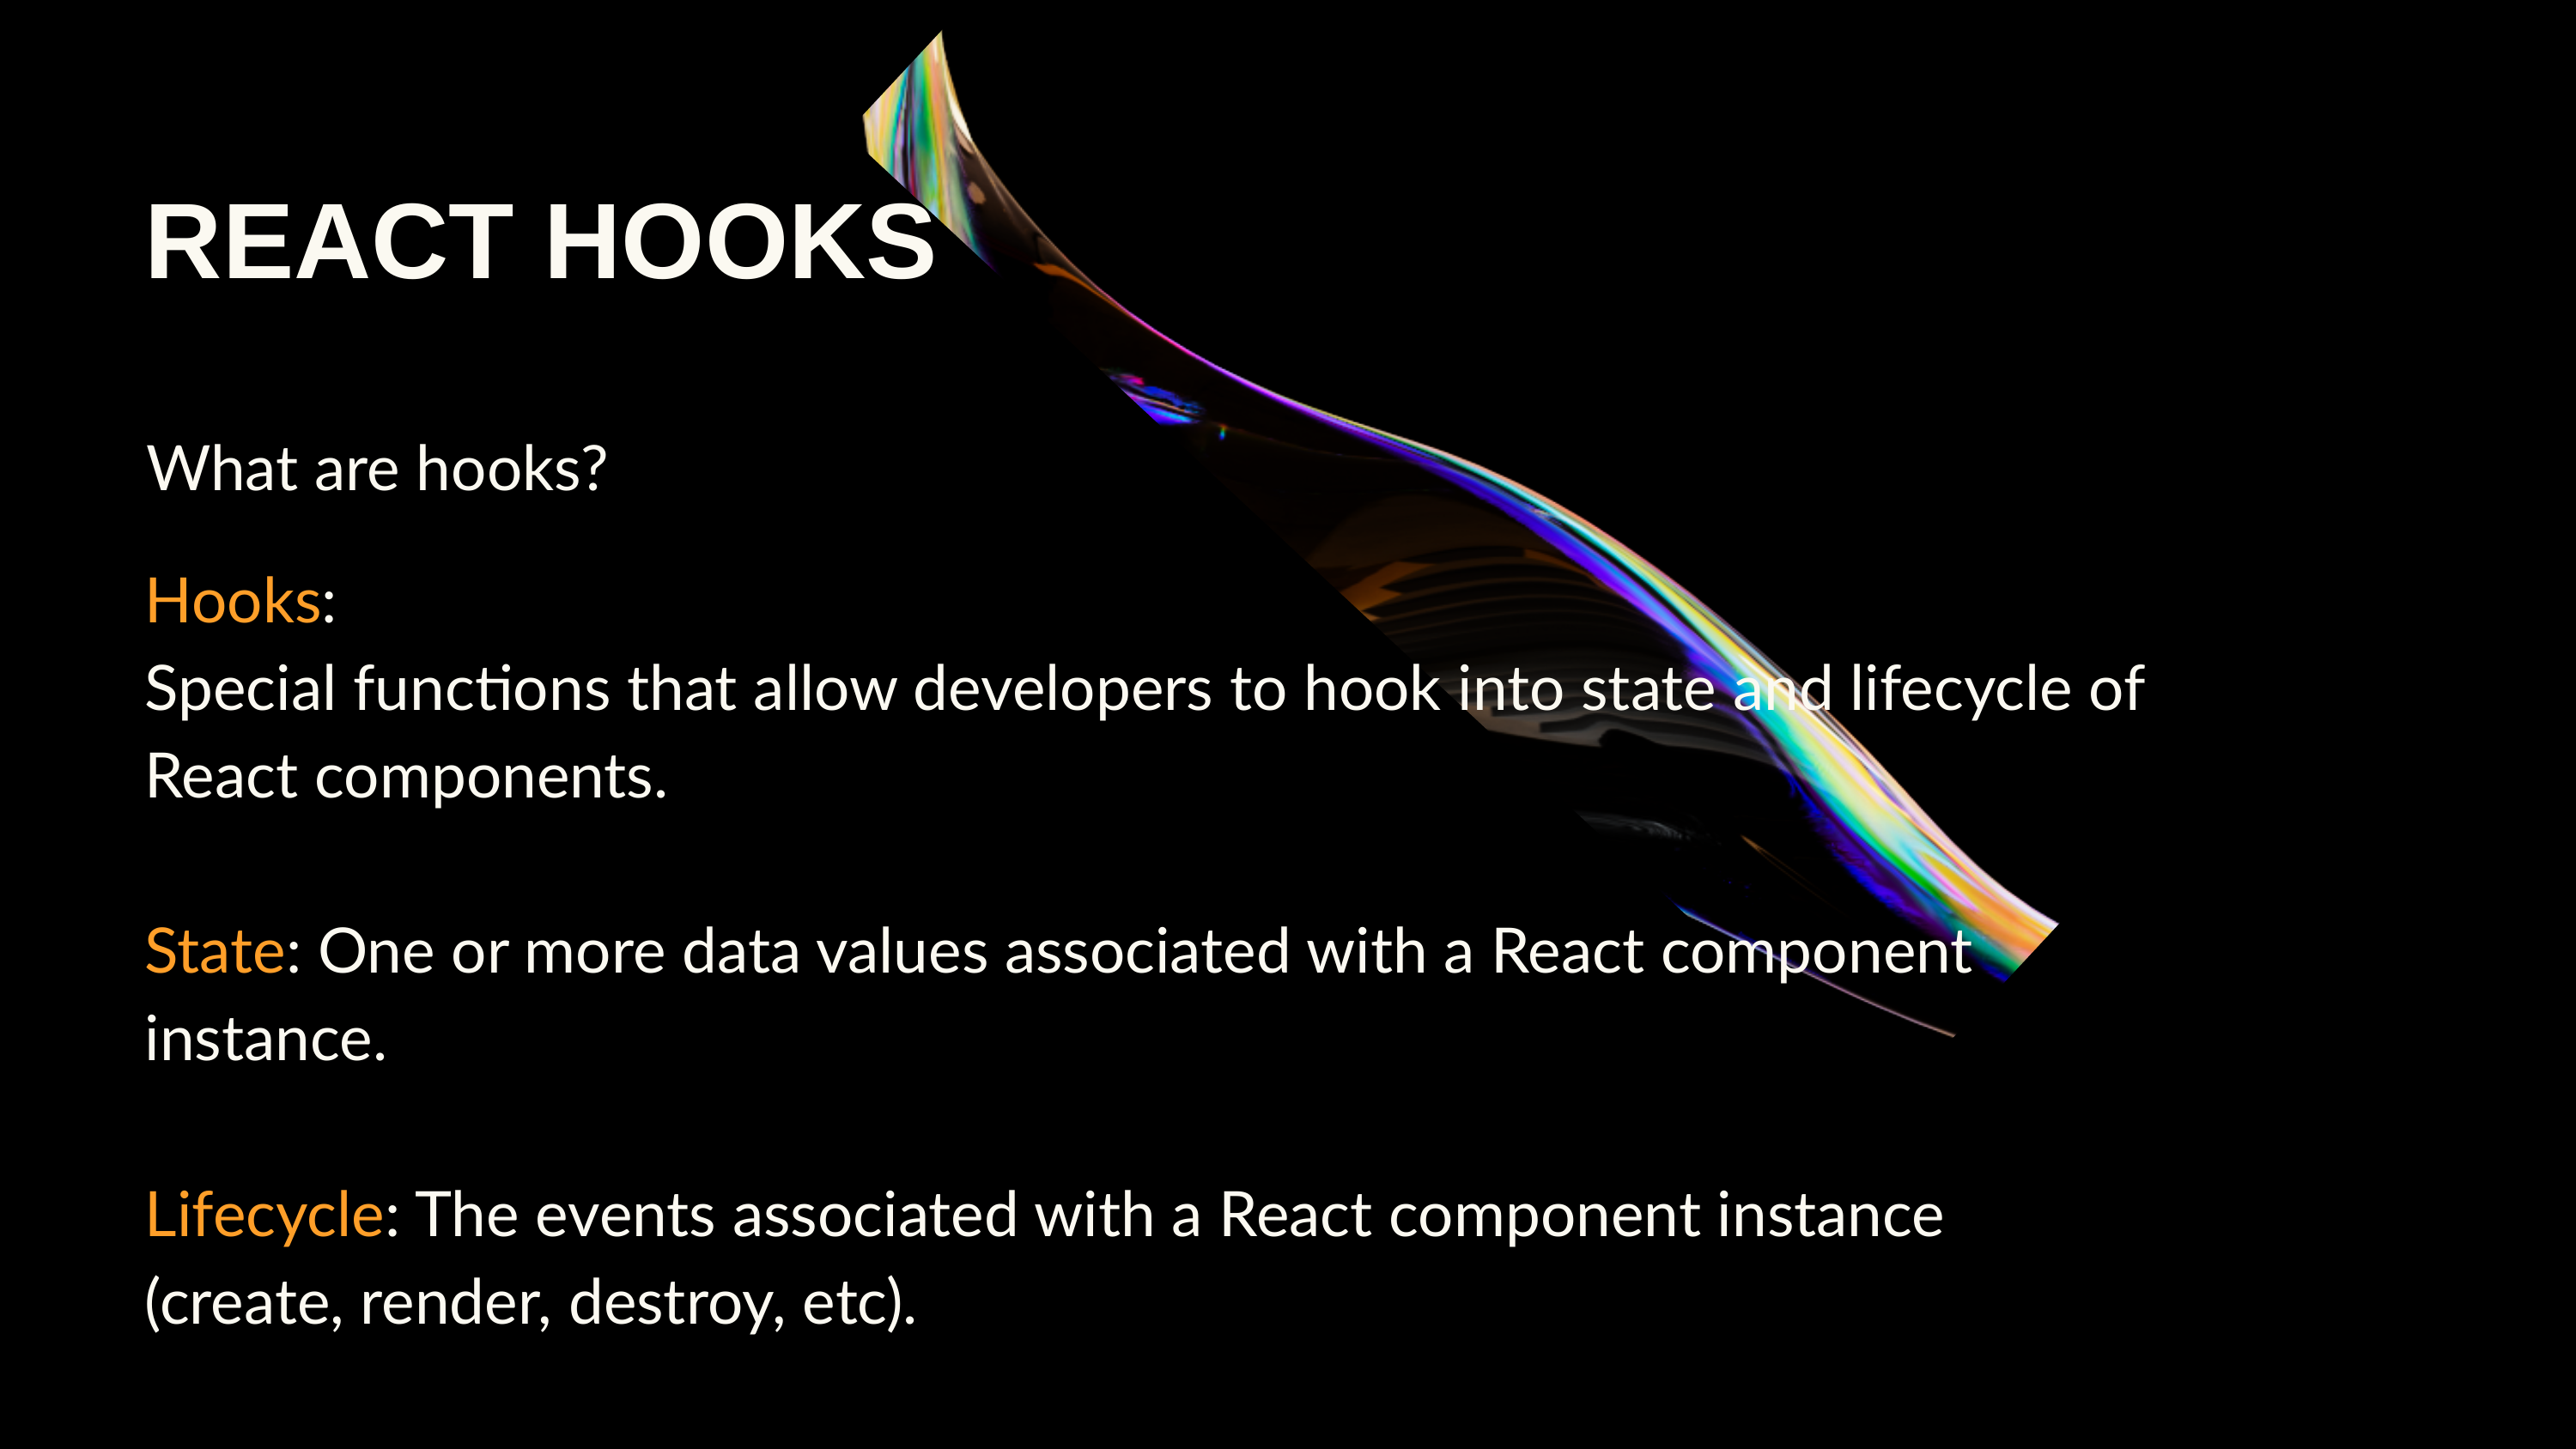

REACT HOOKS
What are hooks?

Hooks:
Special functions that allow developers to hook into state and lifecycle of React components.

State: One or more data values associated with a React component instance.

Lifecycle: The events associated with a React component instance
(create, render, destroy, etc).